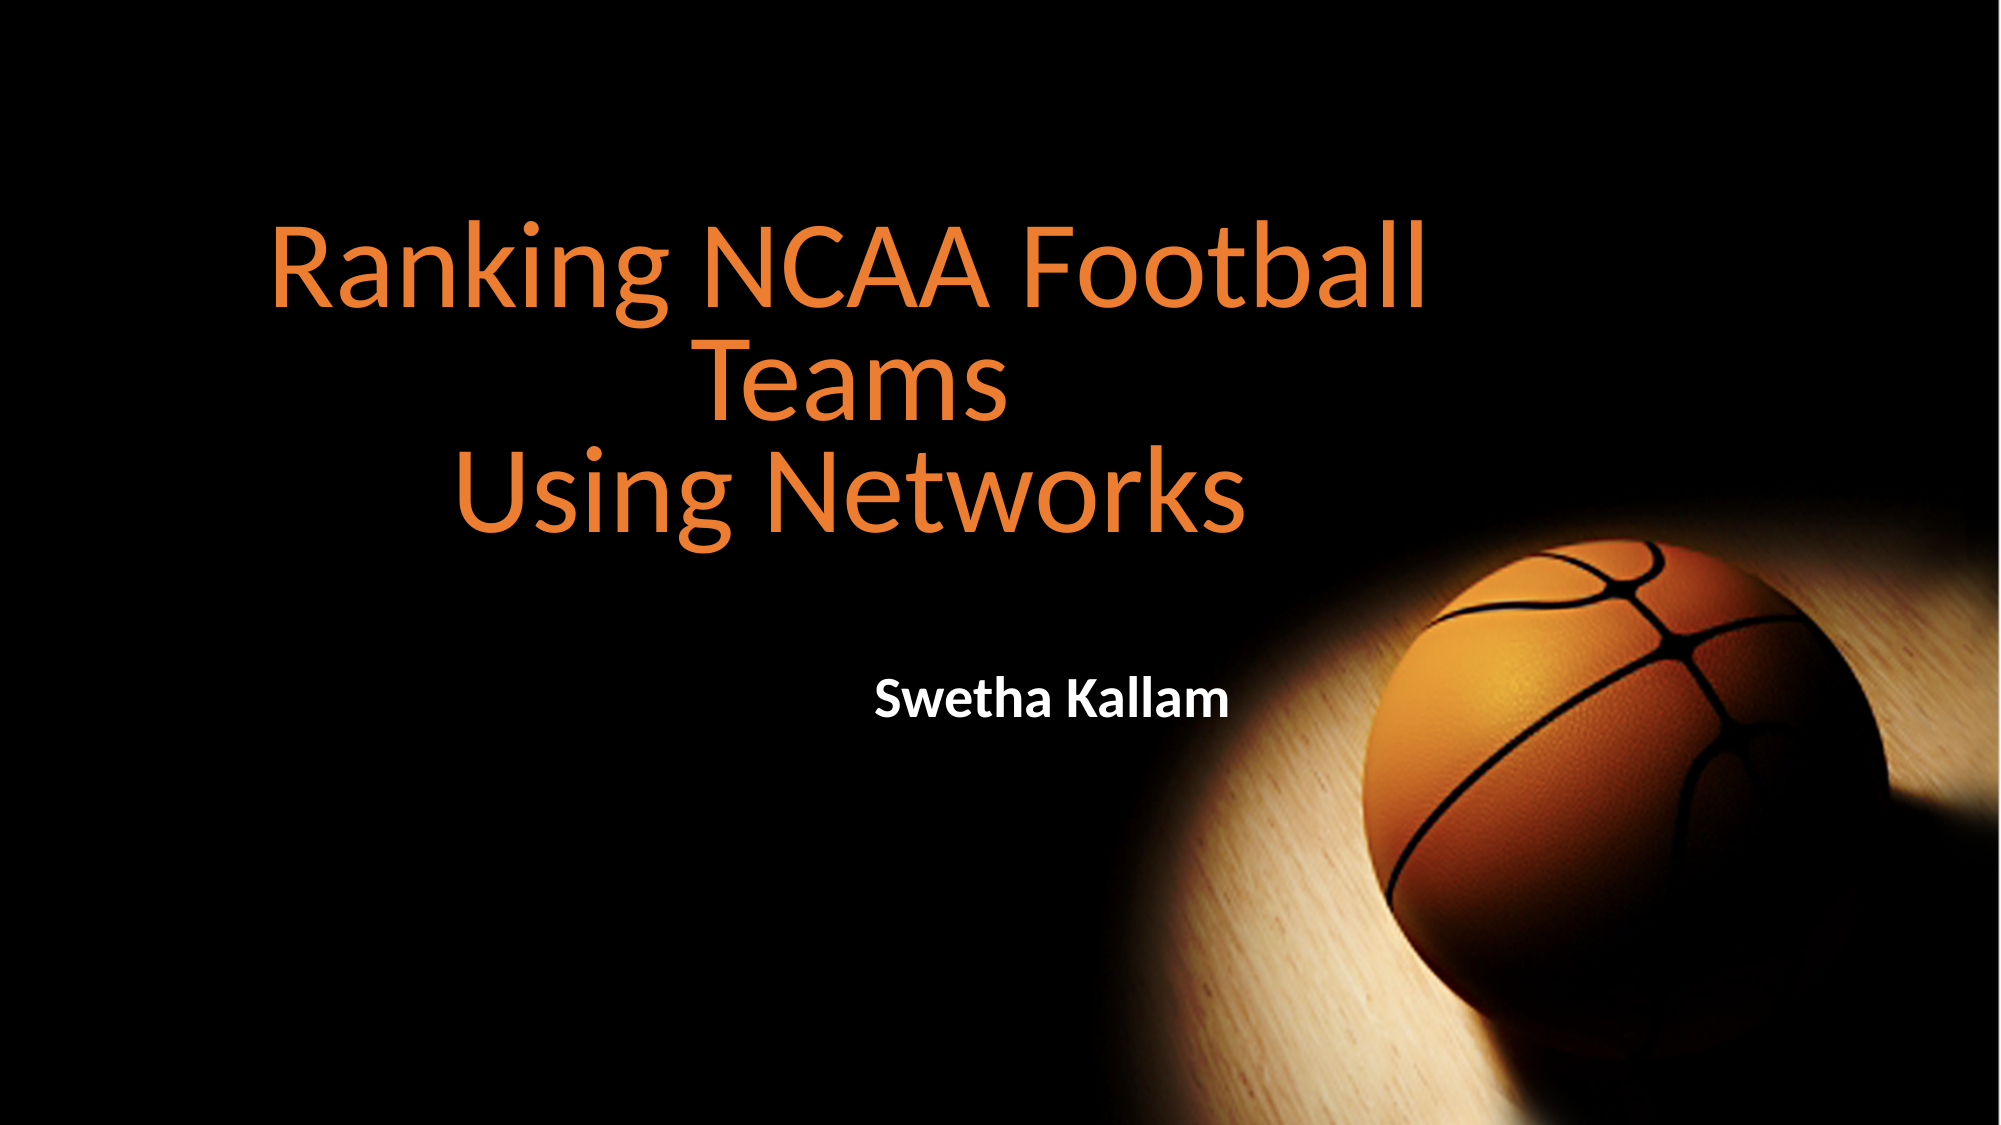

Ranking NCAA Football Teams
Using Networks

Swetha Kallam